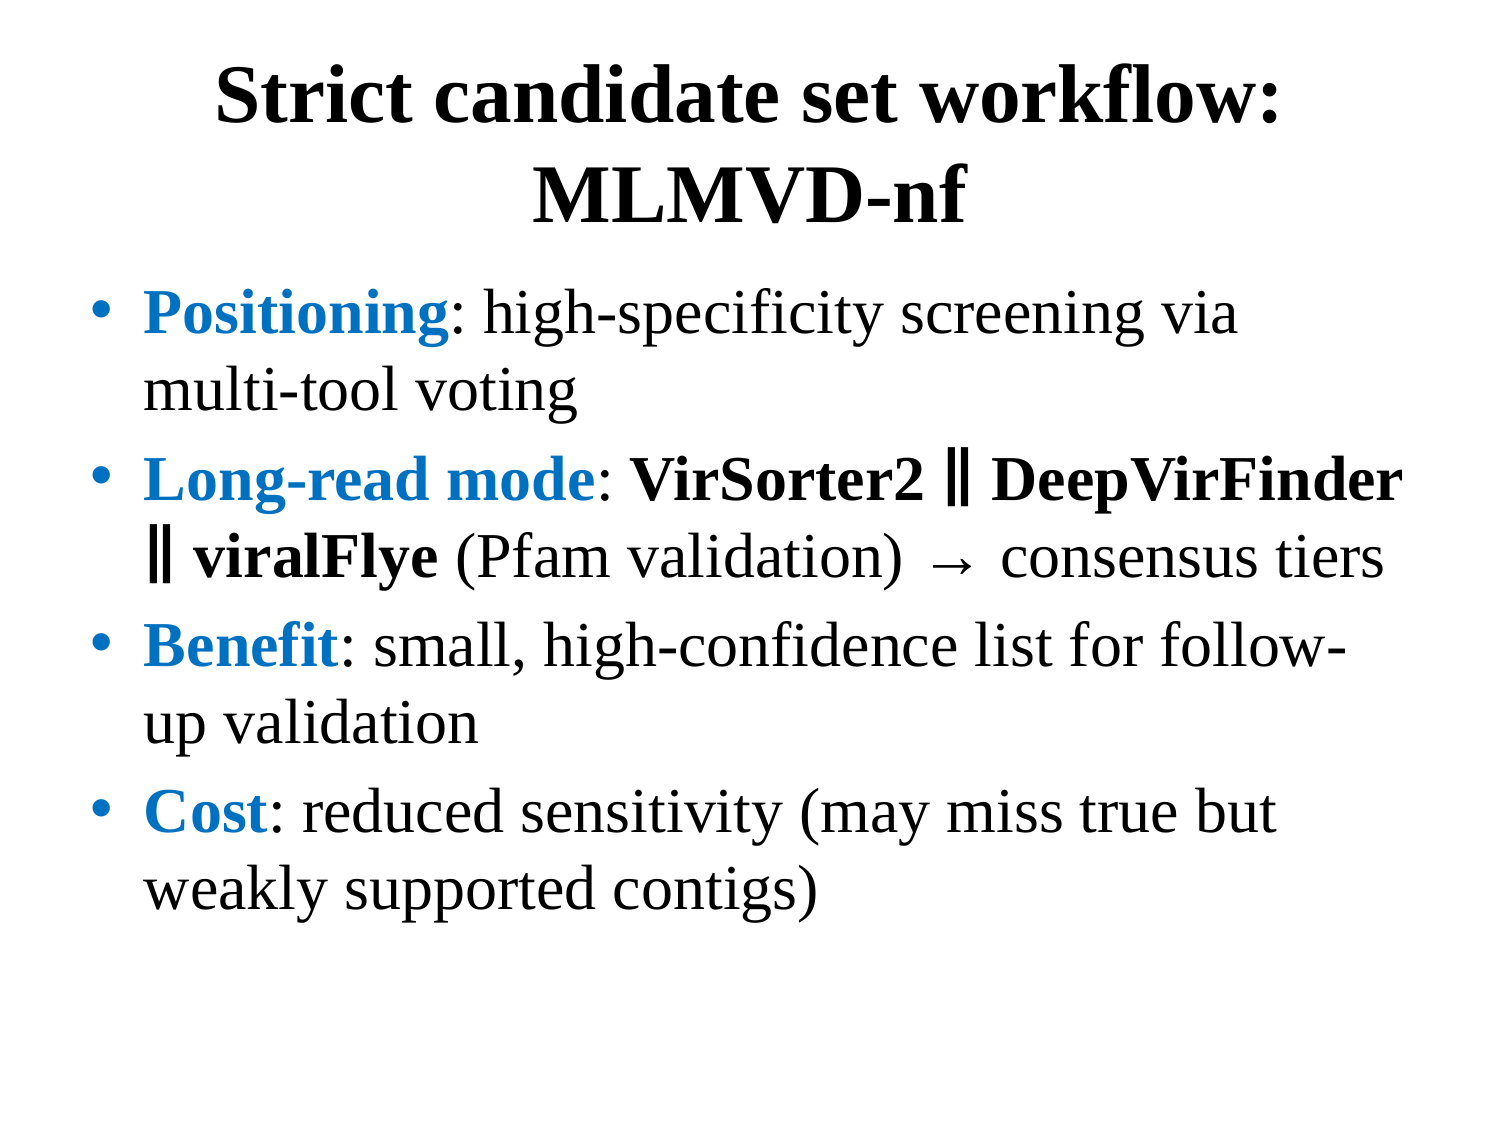

# Strict candidate set workflow: MLMVD-nf
Positioning: high-specificity screening via multi-tool voting
Long-read mode: VirSorter2 ∥ DeepVirFinder ∥ viralFlye (Pfam validation) → consensus tiers
Benefit: small, high-confidence list for follow-up validation
Cost: reduced sensitivity (may miss true but weakly supported contigs)